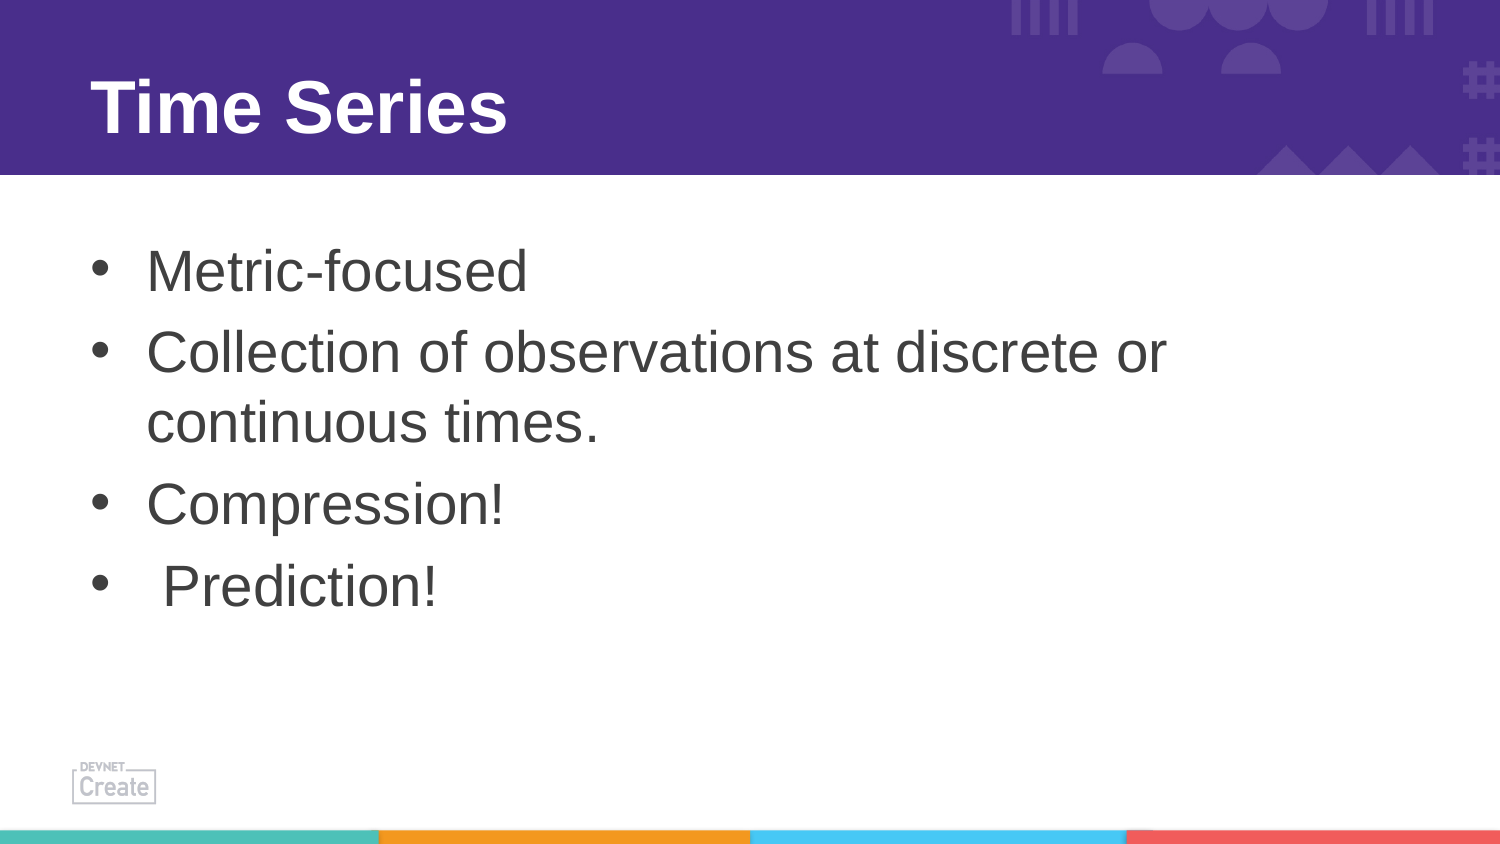

# Time Series
Metric-focused
Collection of observations at discrete or continuous times.
Compression!
 Prediction!